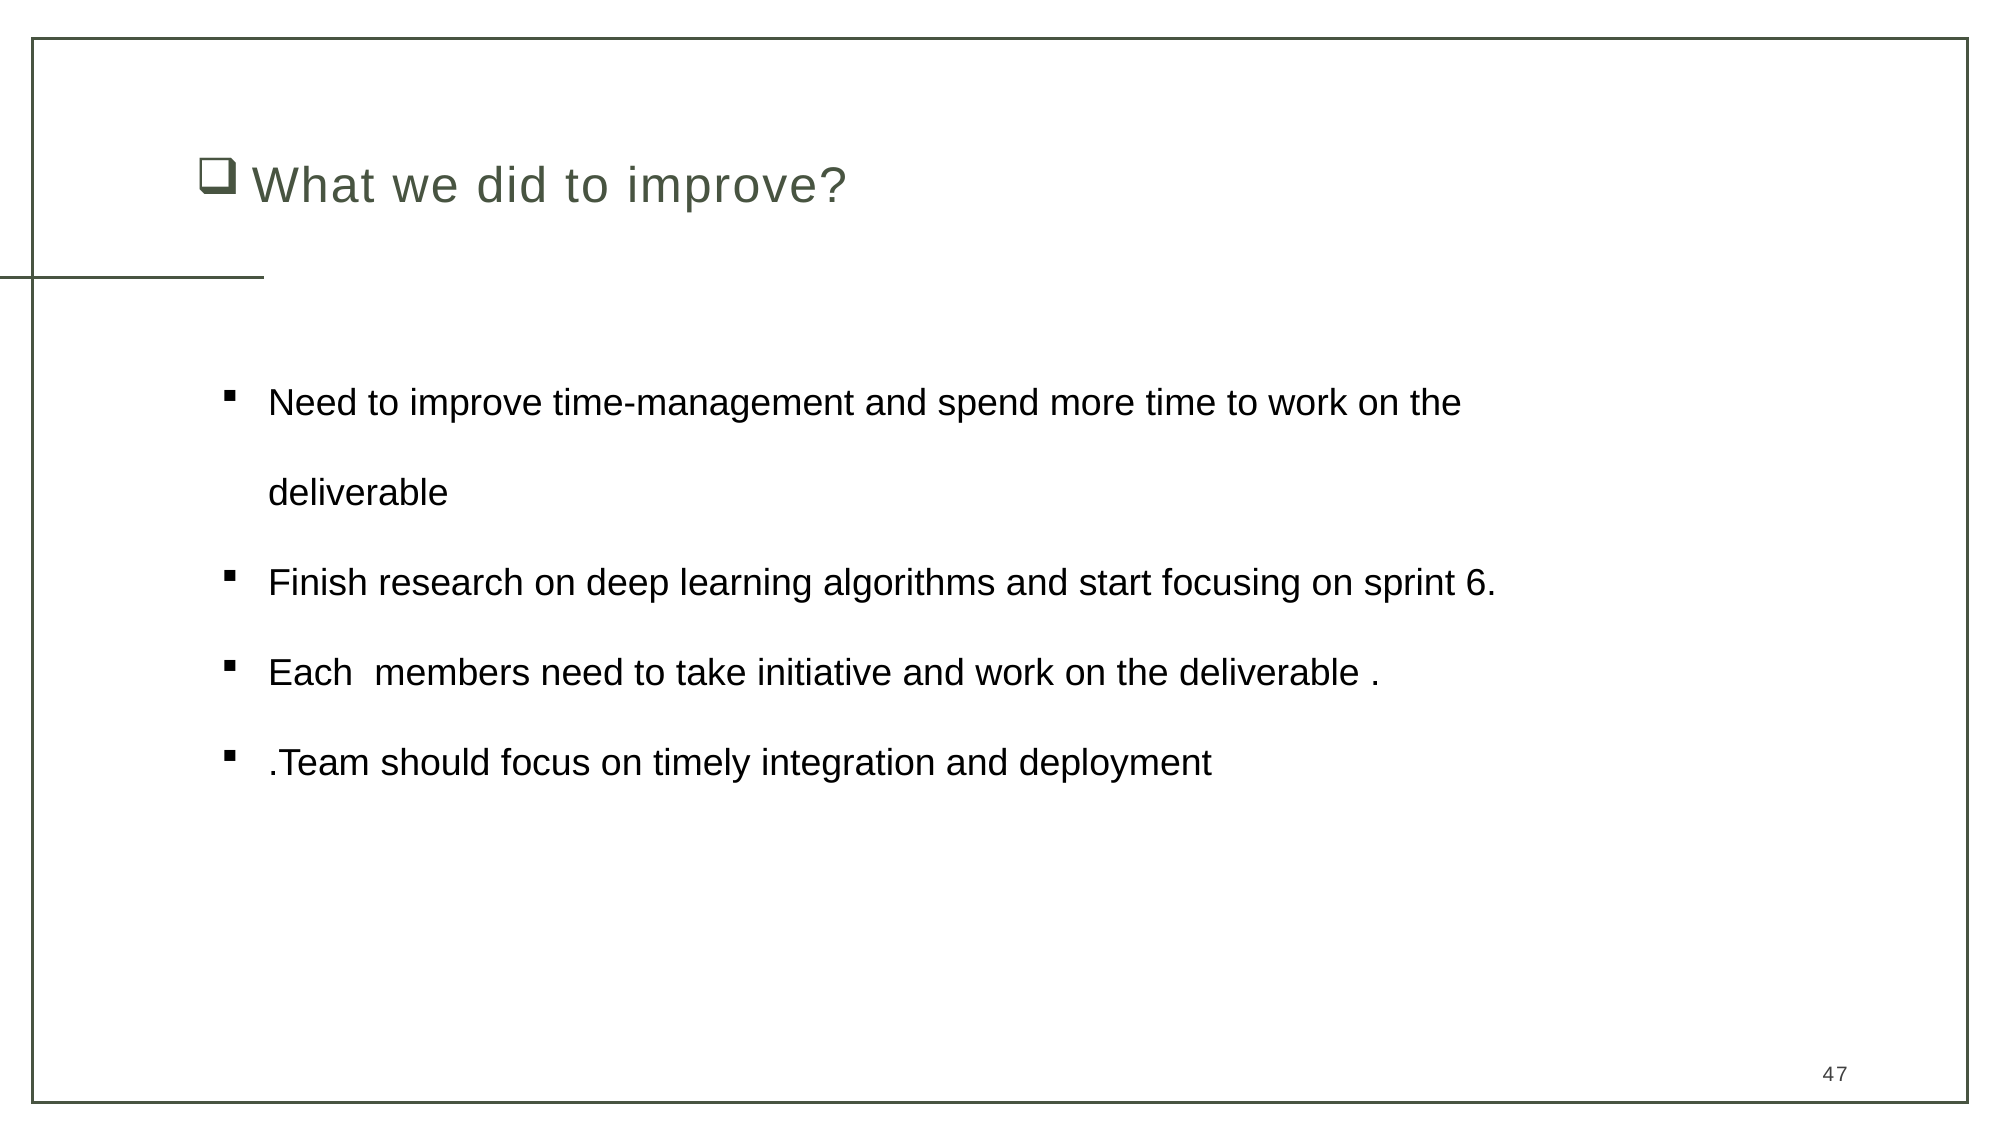

# What we did to improve?
Need to improve time-management and spend more time to work on the deliverable
Finish research on deep learning algorithms and start focusing on sprint 6.
Each  members need to take initiative and work on the deliverable .
.Team should focus on timely integration and deployment
47